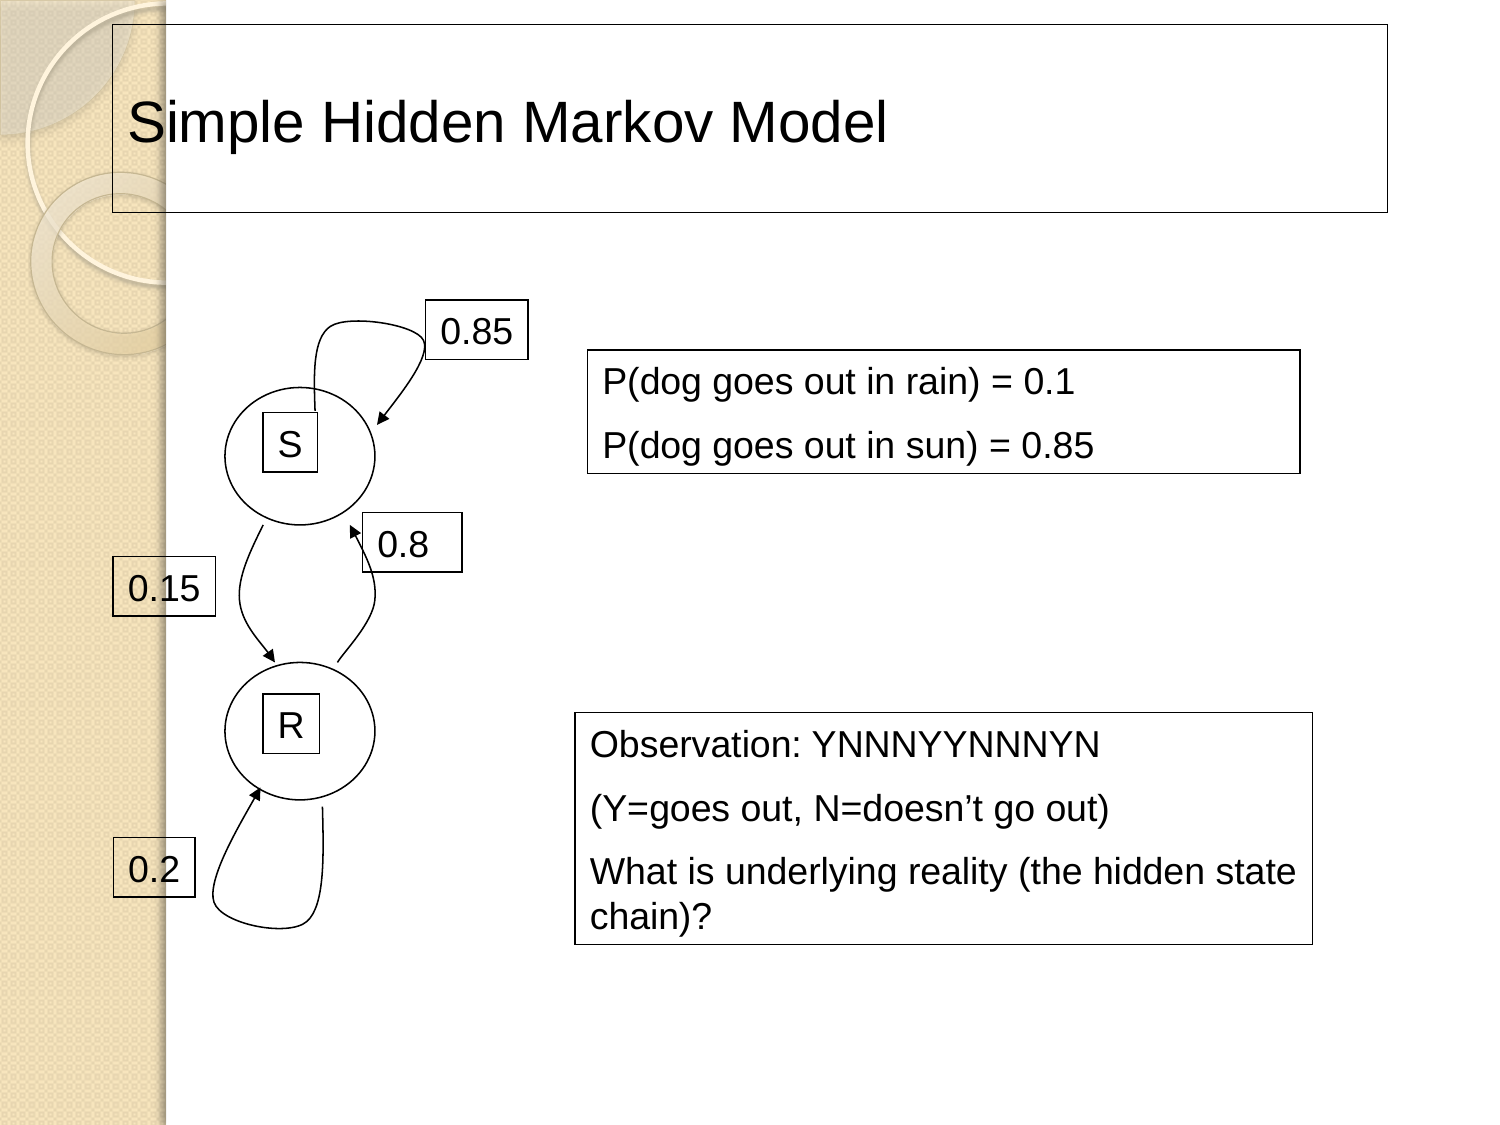

# Simple Hidden Markov Model
0.85

P(dog goes out in rain) = 0.1
P(dog goes out in sun) = 0.85

S
0.8

0.15

R
Observation: YNNNYYNNNYN
(Y=goes out, N=doesn’t go out)
What is underlying reality (the hidden state chain)?

0.2